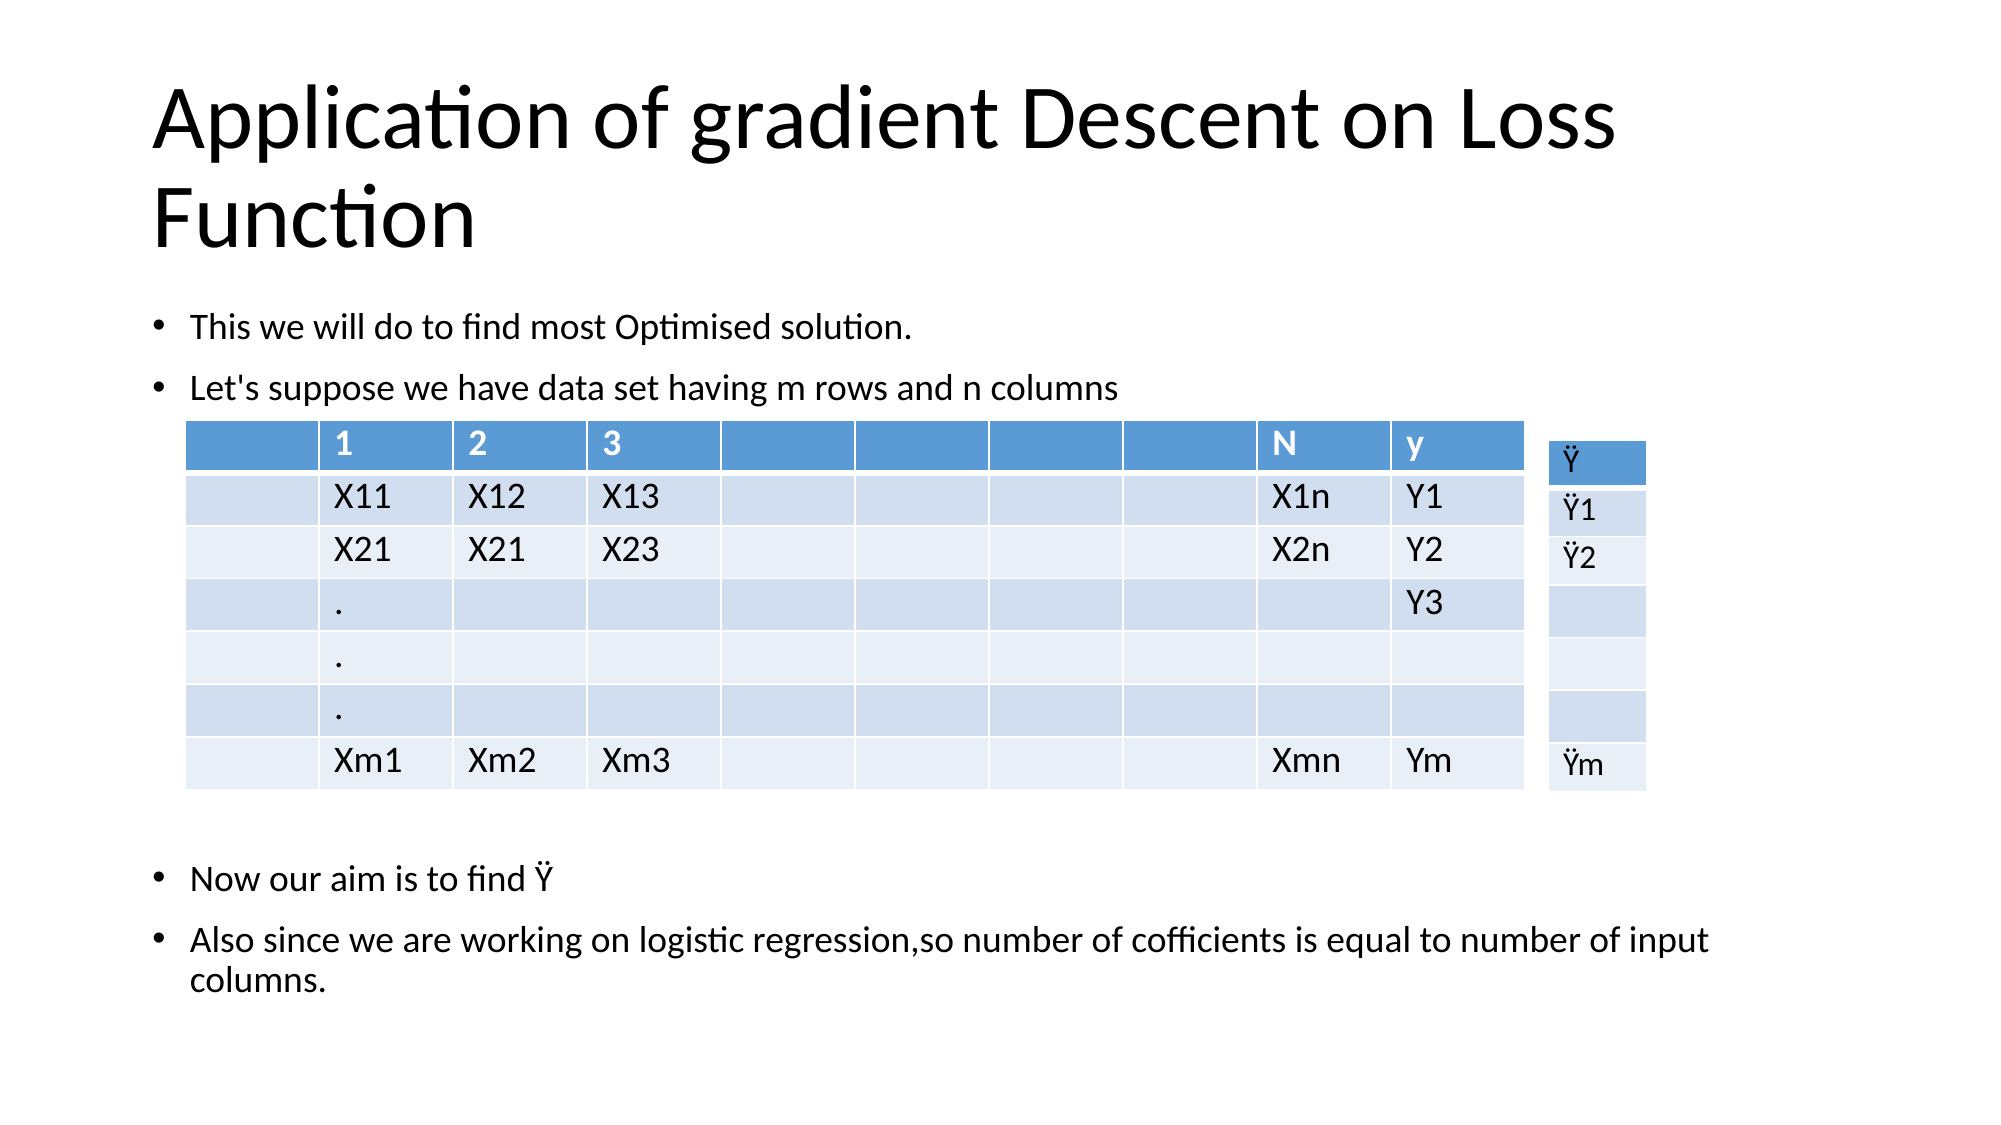

# Application of gradient Descent on Loss Function
This we will do to find most Optimised solution.
Let's suppose we have data set having m rows and n columns

Now our aim is to find Ÿ
Also since we are working on logistic regression,so number of cofficients is equal to number of input columns.

|  | 1 | 2 | 3 |  |  |  |  | N | y |
| --- | --- | --- | --- | --- | --- | --- | --- | --- | --- |
|  | X11 | X12 | X13 |  |  |  |  | X1n | Y1 |
|  | X21 | X21 | X23 |  |  |  |  | X2n | Y2 |
|  | . |  |  |  |  |  |  |  | Y3 |
|  | . |  |  |  |  |  |  |  |  |
|  | . |  |  |  |  |  |  |  |  |
|  | Xm1 | Xm2 | Xm3 |  |  |  |  | Xmn | Ym |
| Ÿ |
| --- |
| Ÿ1 |
| Ÿ2 |
|  |
|  |
|  |
| Ÿm |